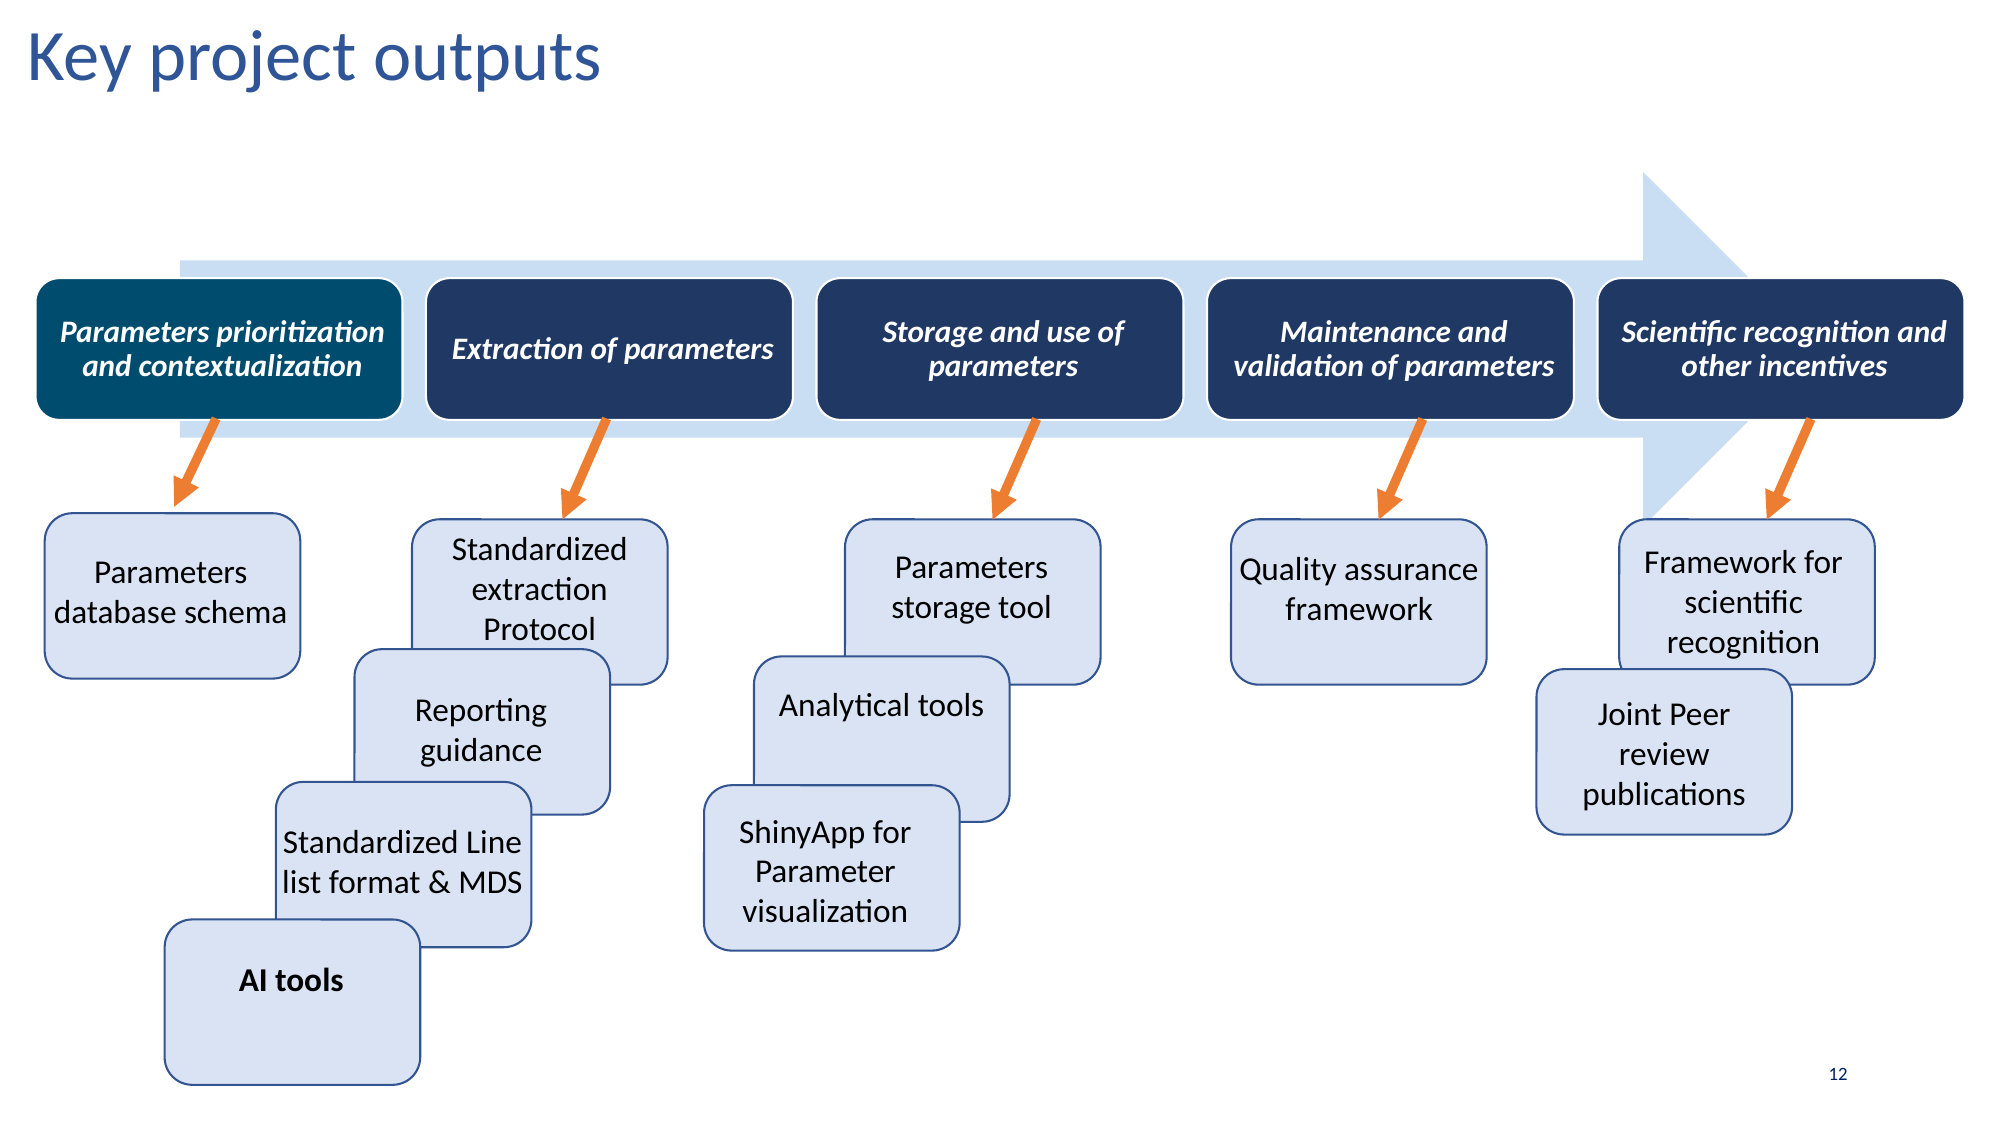

# Key project outputs
Parameters prioritization and contextualization
Extraction of parameters
Storage and use of parameters
Maintenance and validation of parameters
Scientific recognition and other incentives

Parameters database schema

Parameters storage tool

Quality assurance framework

Framework for scientific recognition

Standardized extraction Protocol

Reporting guidance

Analytical tools
Joint Peer review publications

Standardized Line list format & MDS

ShinyApp for Parameter visualization

AI tools
12